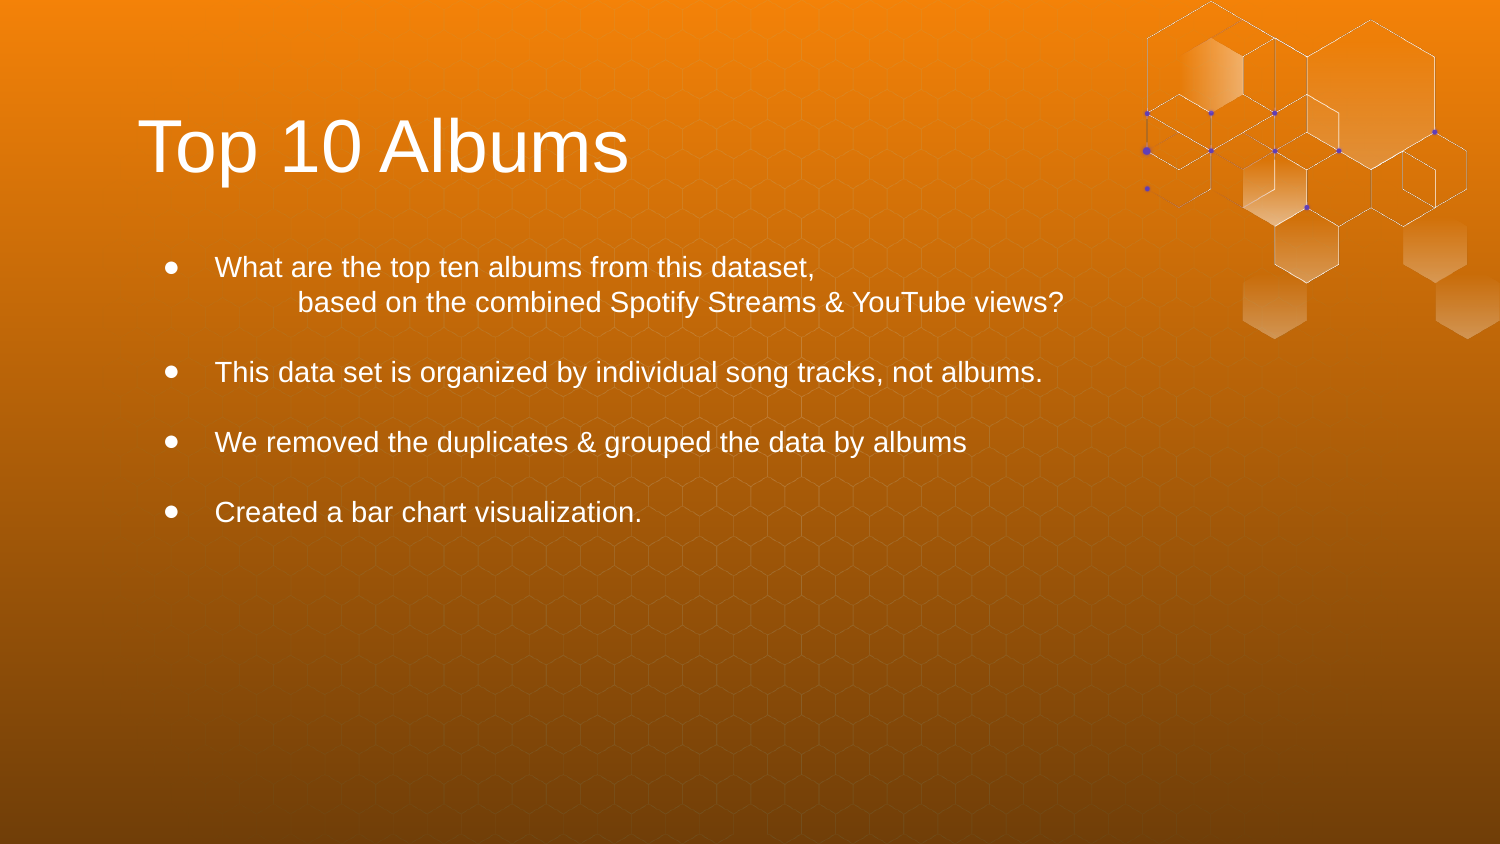

# Top 10 Albums
What are the top ten albums from this dataset,
 based on the combined Spotify Streams & YouTube views?

This data set is organized by individual song tracks, not albums.

We removed the duplicates & grouped the data by albums

Created a bar chart visualization.